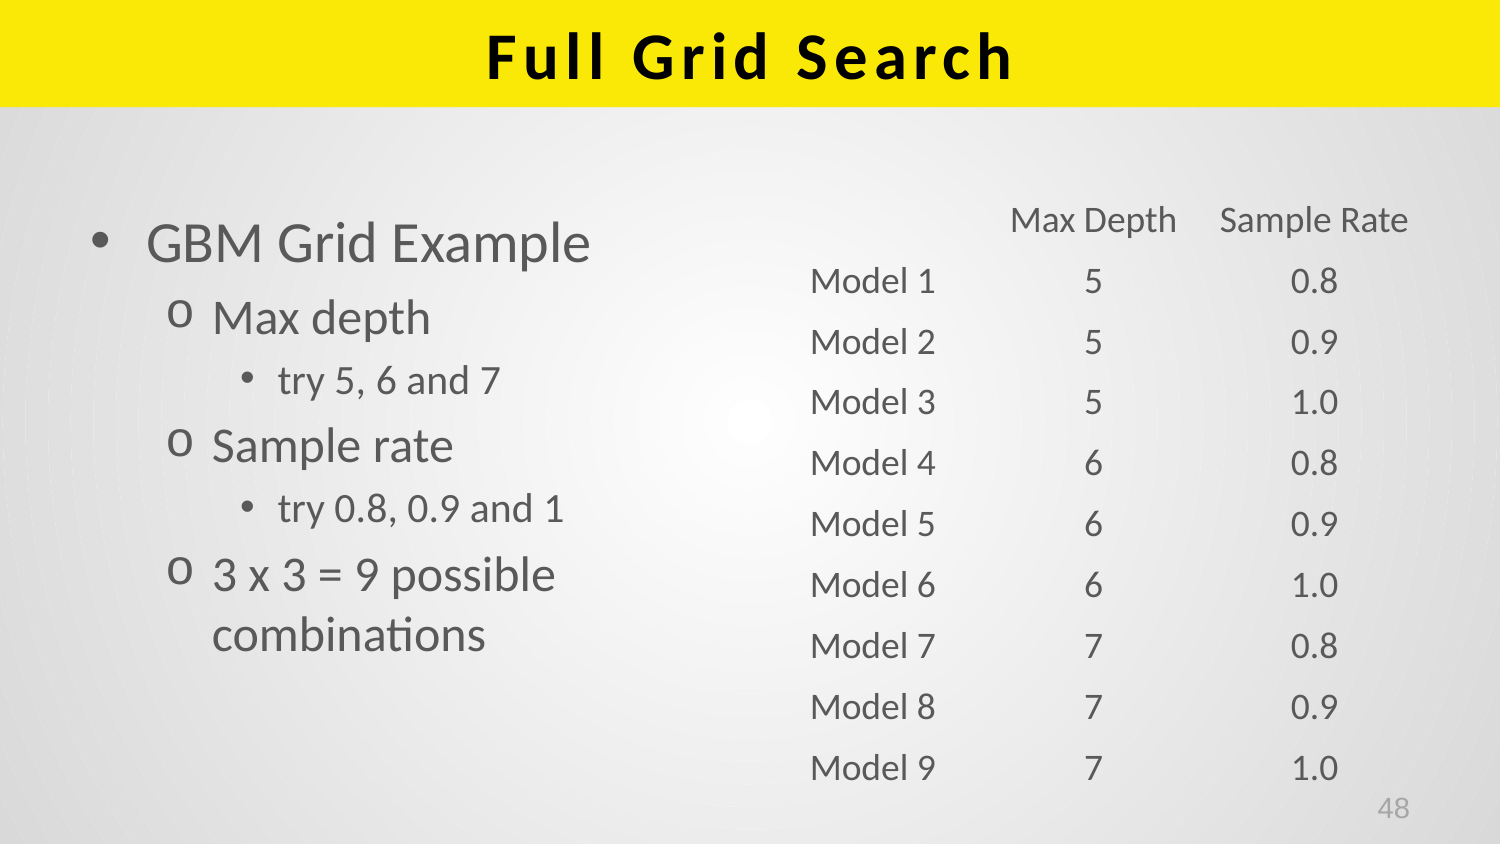

# Full Grid Search
|  | Max Depth | Sample Rate |
| --- | --- | --- |
| Model 1 | 5 | 0.8 |
| Model 2 | 5 | 0.9 |
| Model 3 | 5 | 1.0 |
| Model 4 | 6 | 0.8 |
| Model 5 | 6 | 0.9 |
| Model 6 | 6 | 1.0 |
| Model 7 | 7 | 0.8 |
| Model 8 | 7 | 0.9 |
| Model 9 | 7 | 1.0 |
GBM Grid Example
Max depth
try 5, 6 and 7
Sample rate
try 0.8, 0.9 and 1
3 x 3 = 9 possible combinations
48